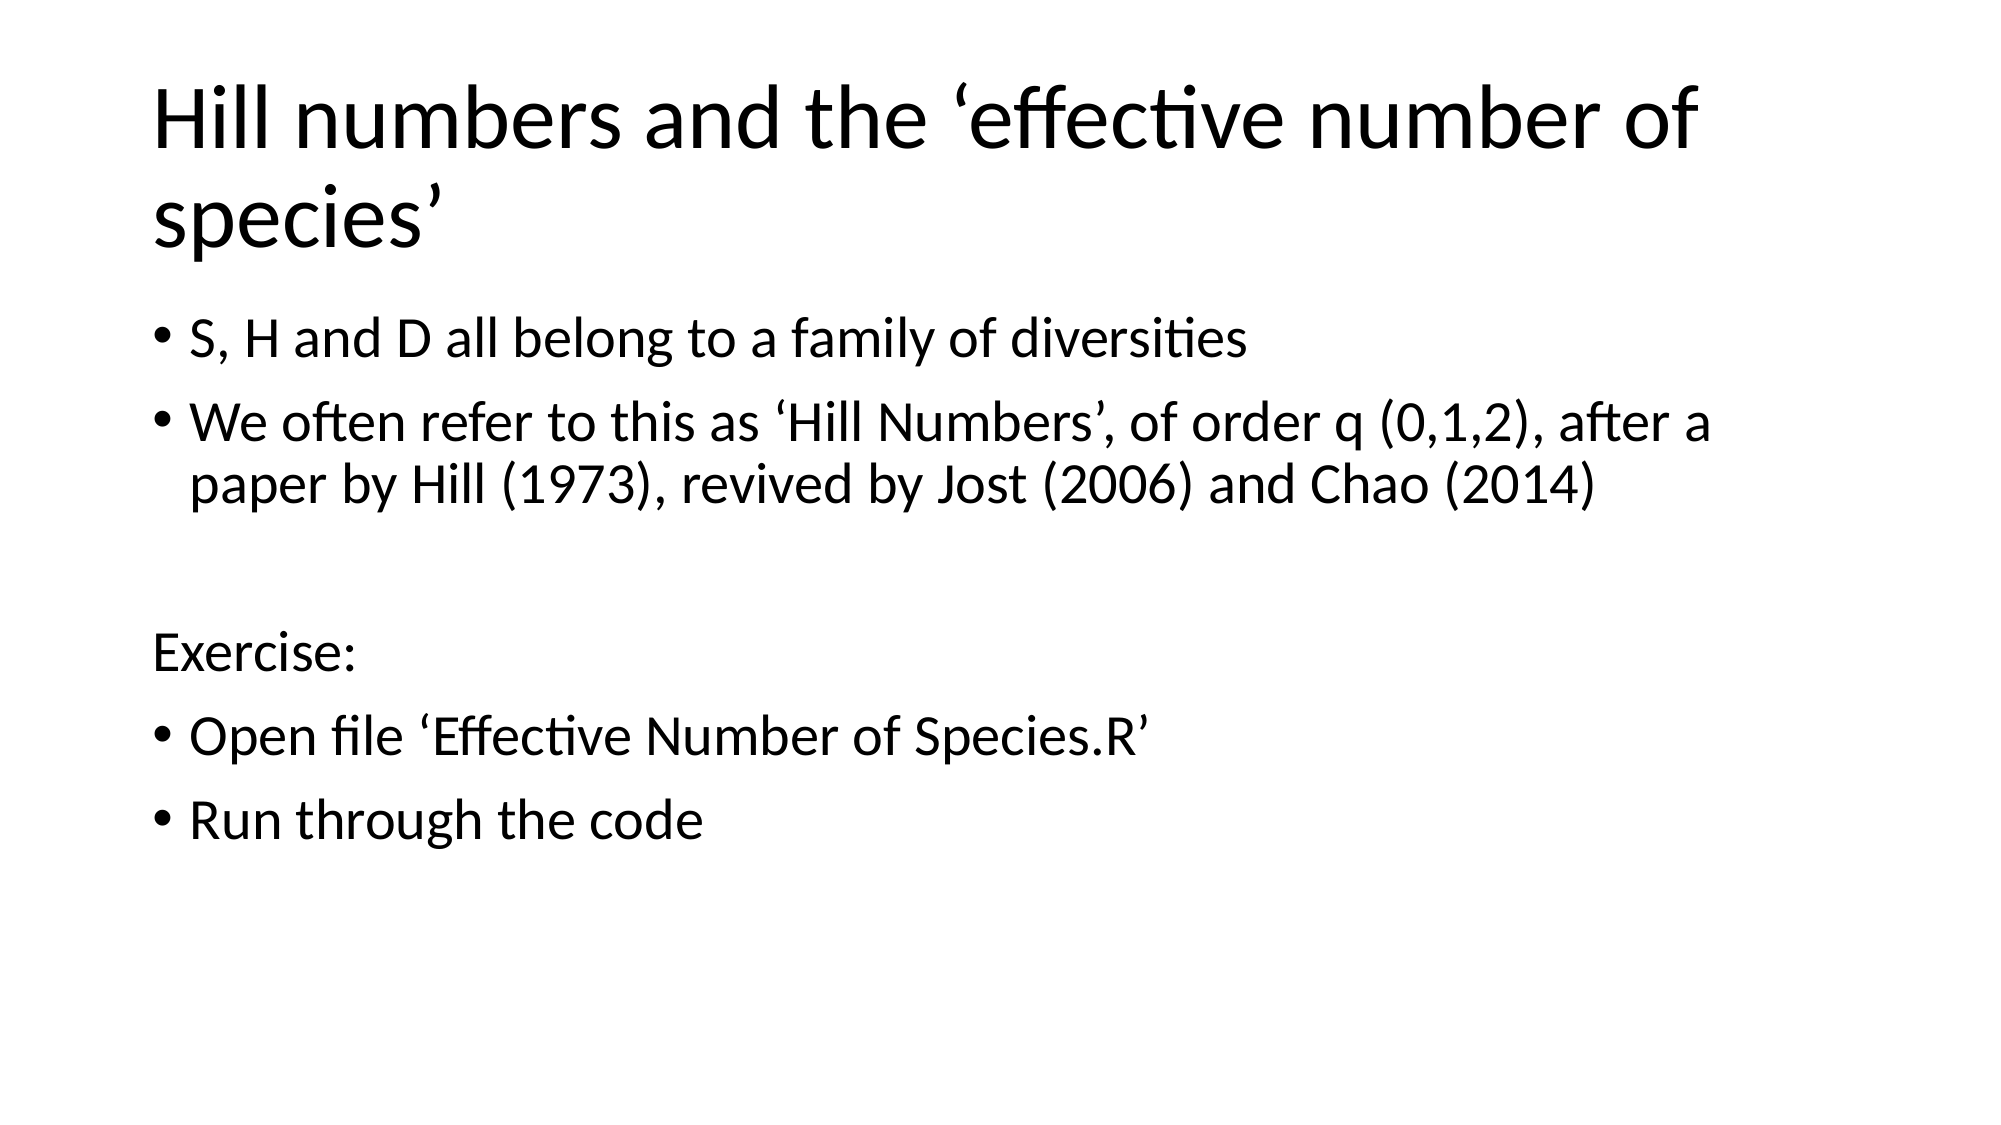

# Hill numbers and the ‘effective number of species’
S, H and D all belong to a family of diversities
We often refer to this as ‘Hill Numbers’, of order q (0,1,2), after a paper by Hill (1973), revived by Jost (2006) and Chao (2014)

Exercise:
Open file ‘Effective Number of Species.R’
Run through the code